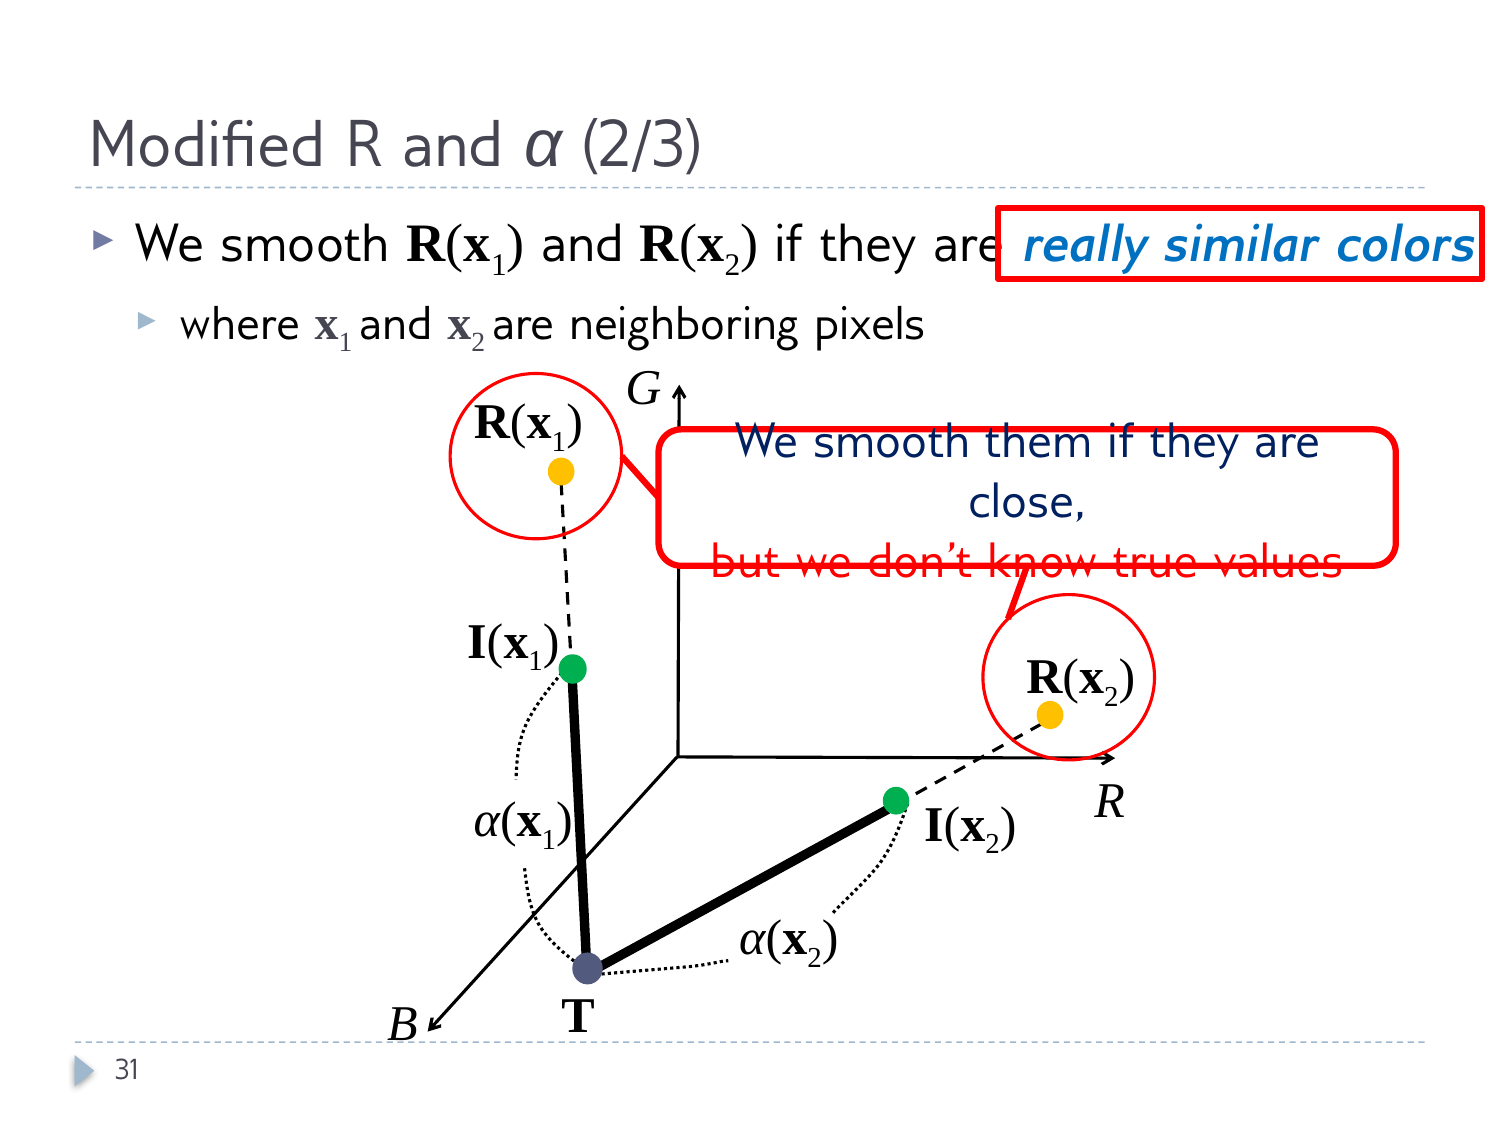

# Modified R and α (2/3)
We smooth R(x1) and R(x2) if they are really similar colors
where x1 and x2 are neighboring pixels

G

R(x1)
We smooth them if they are close,
but we don’t know true values

I(x1)
R(x2)

R
α(x1)
I(x2)

α(x2)

T
B
31